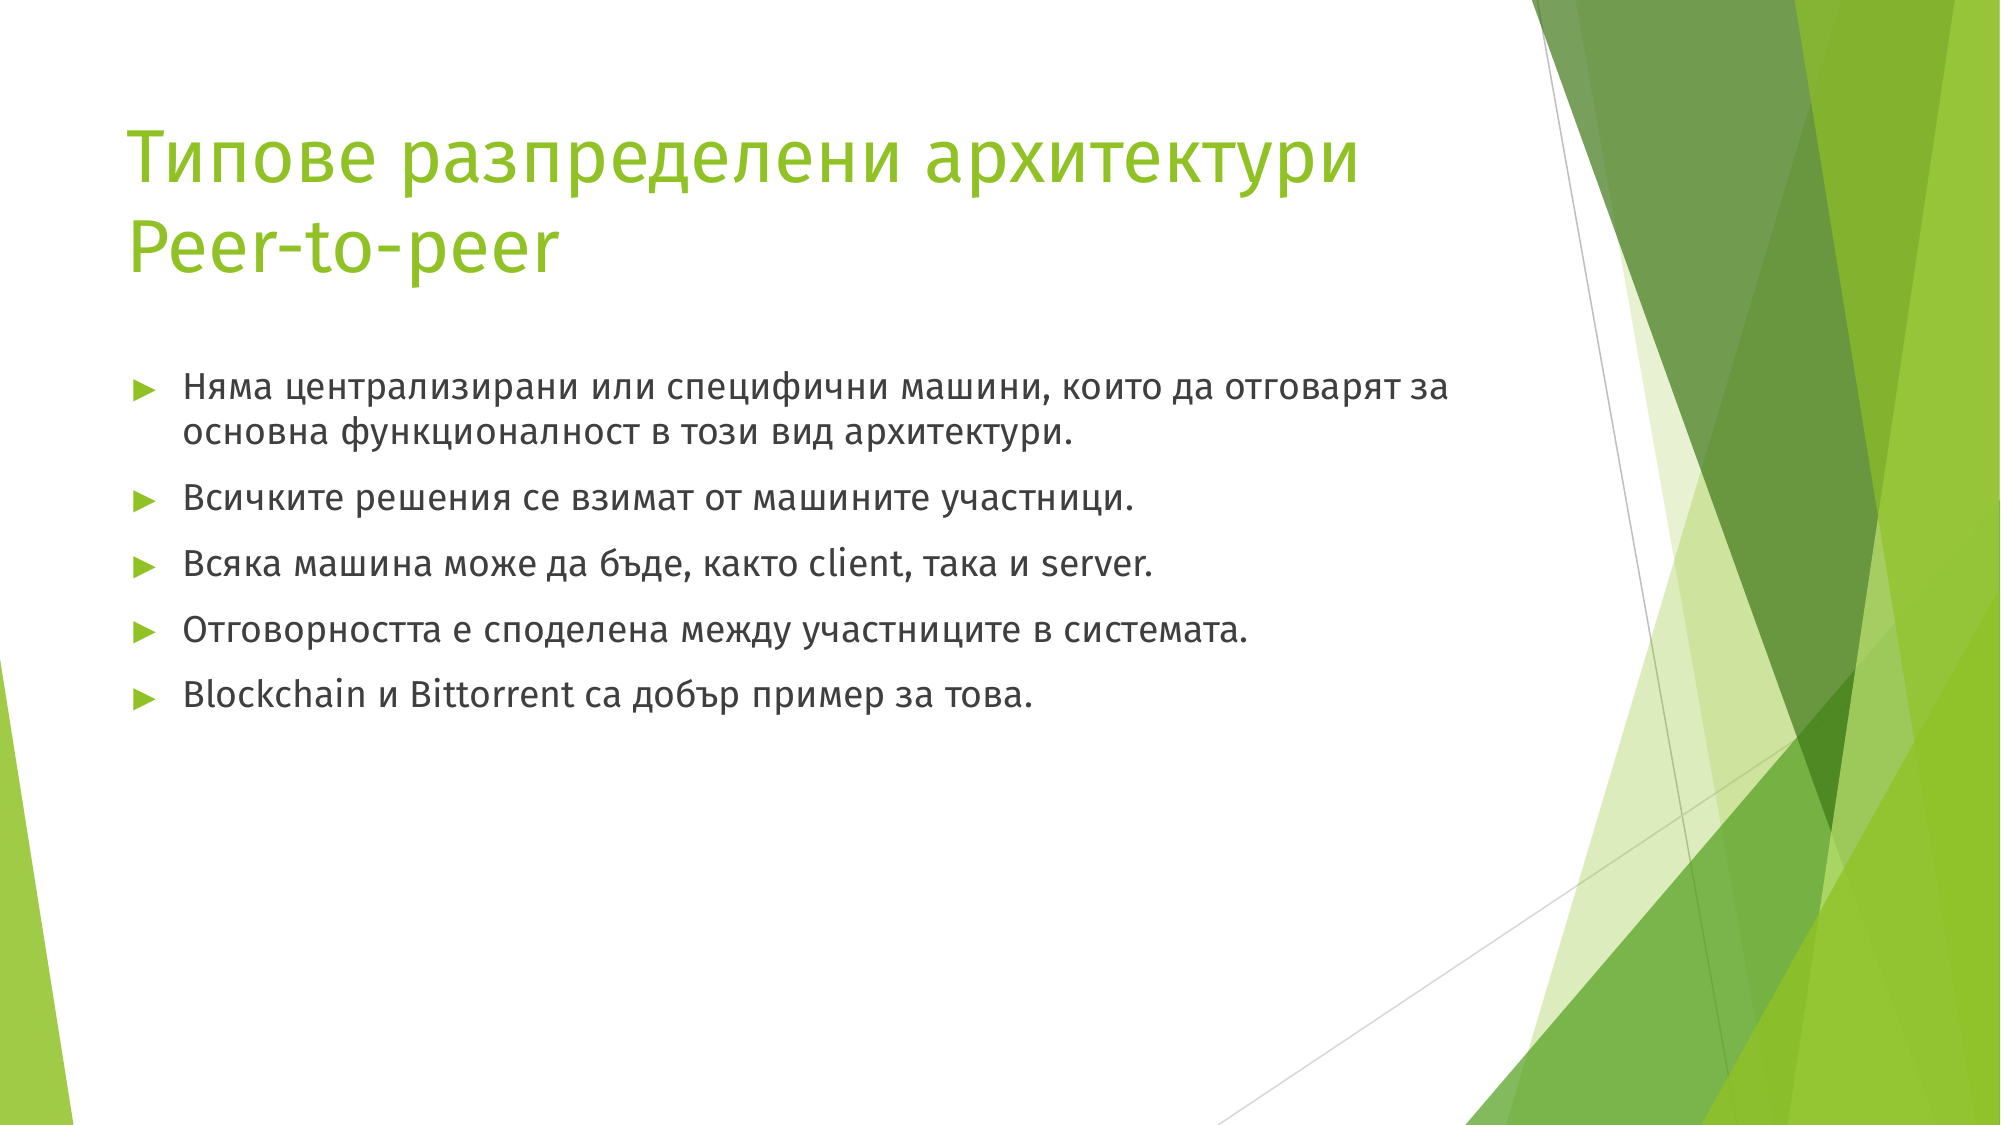

# Типове разпределени архитектури Peer-to-peer
Няма централизирани или специфични машини, които да отговарят за основна функционалност в този вид архитектури.
Всичките решения се взимат от машините участници.
Всяка машина може да бъде, както client, така и server.
Отговорността е споделена между участниците в системата.
Blockchain и Bittorrent са добър пример за това.